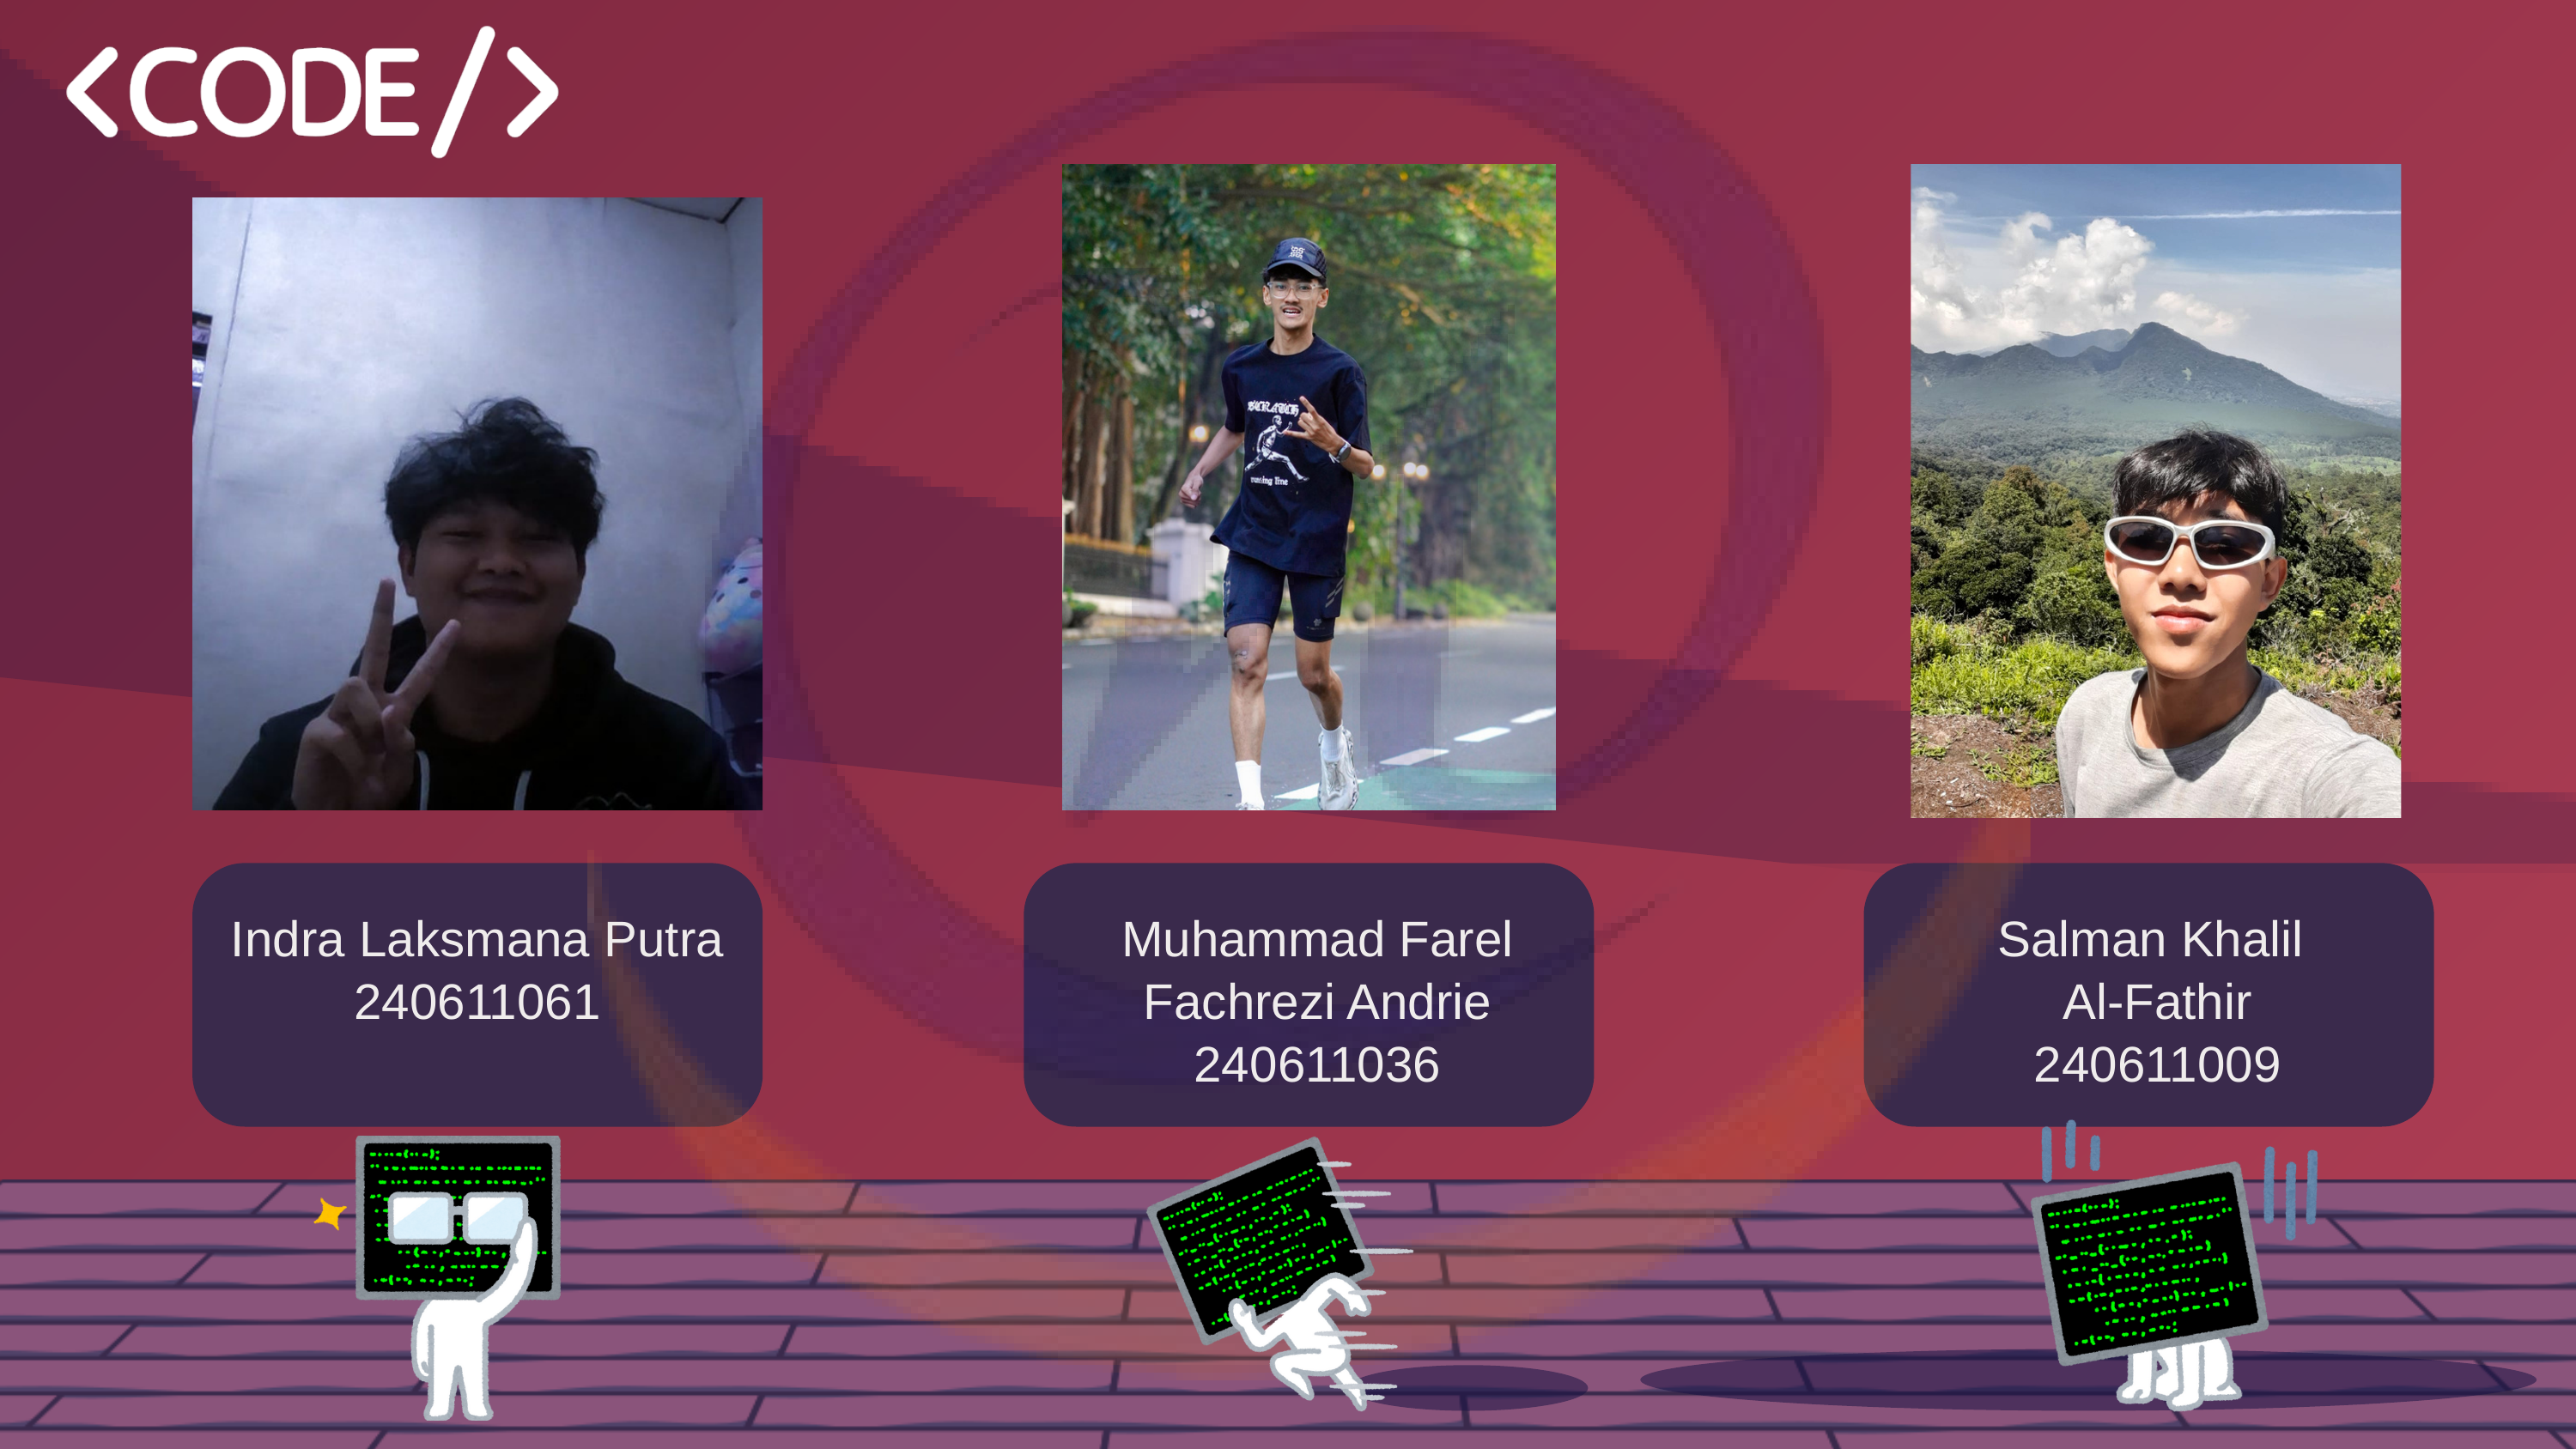

Indra Laksmana Putra 240611061
Muhammad Farel Fachrezi Andrie 240611036
Salman Khalil
Al-Fathir
240611009